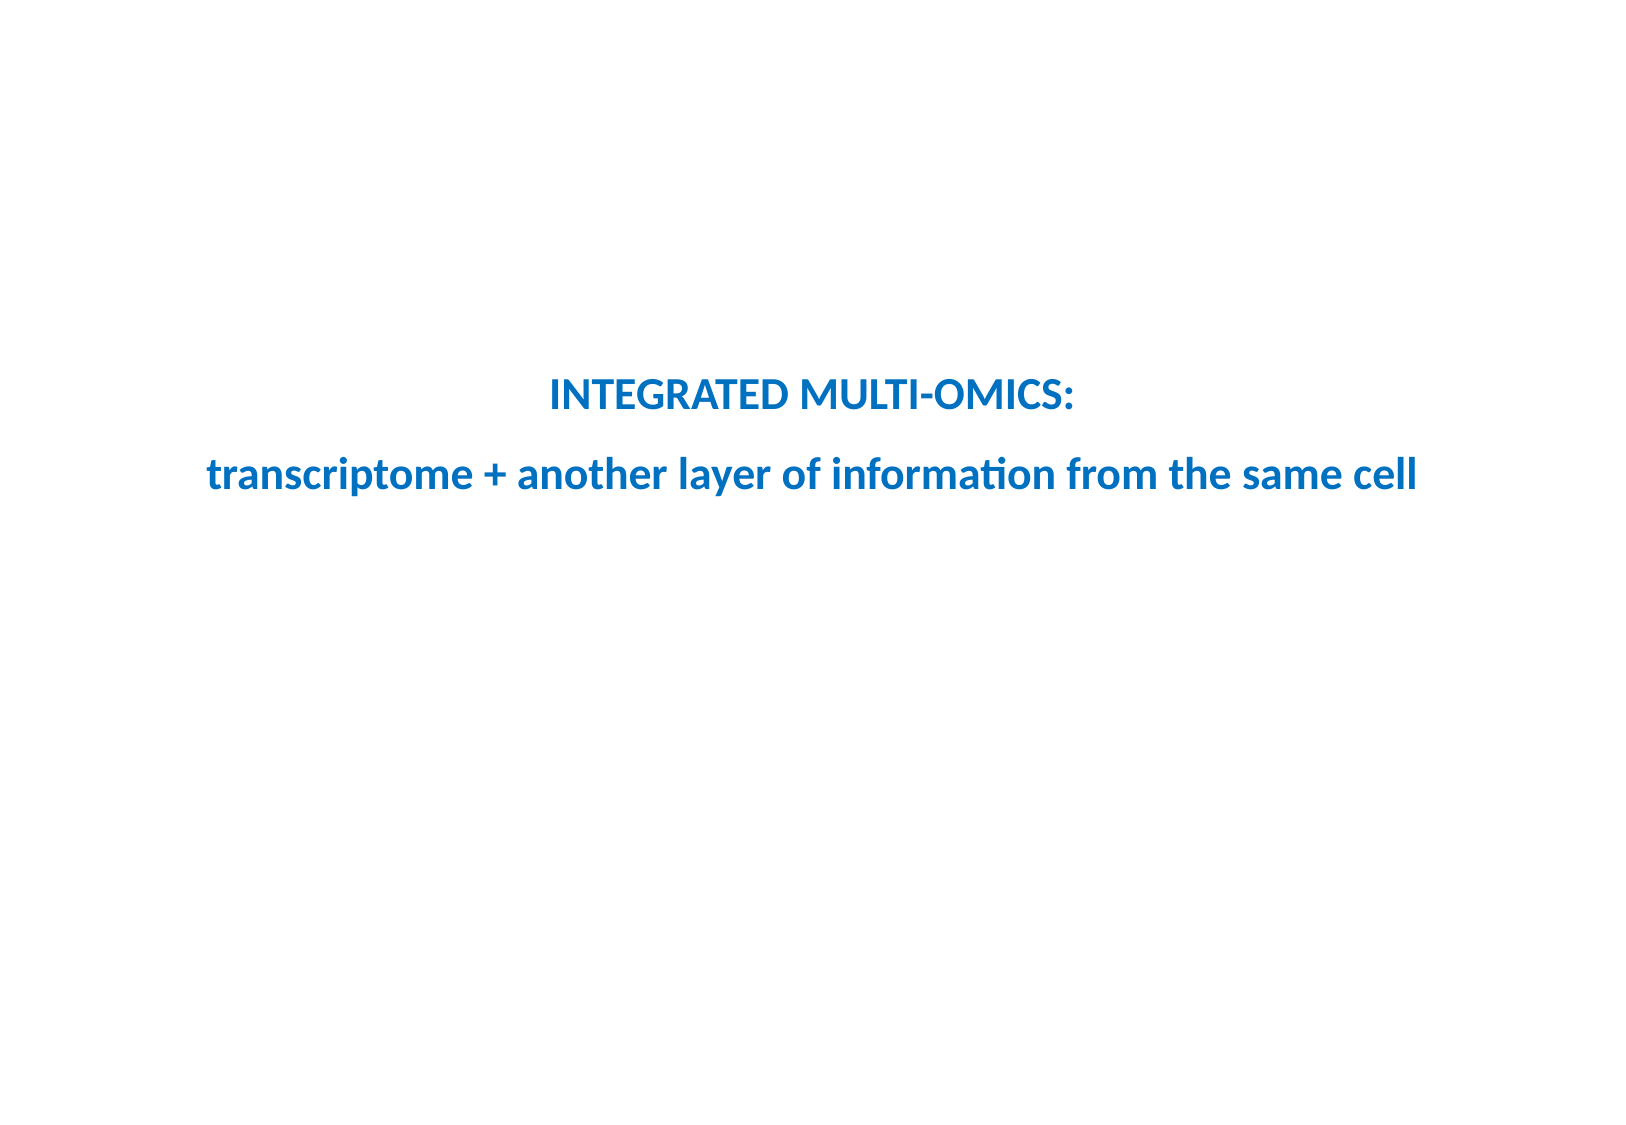

INTEGRATED MULTI-OMICS:

transcriptome + another layer of information from the same cell